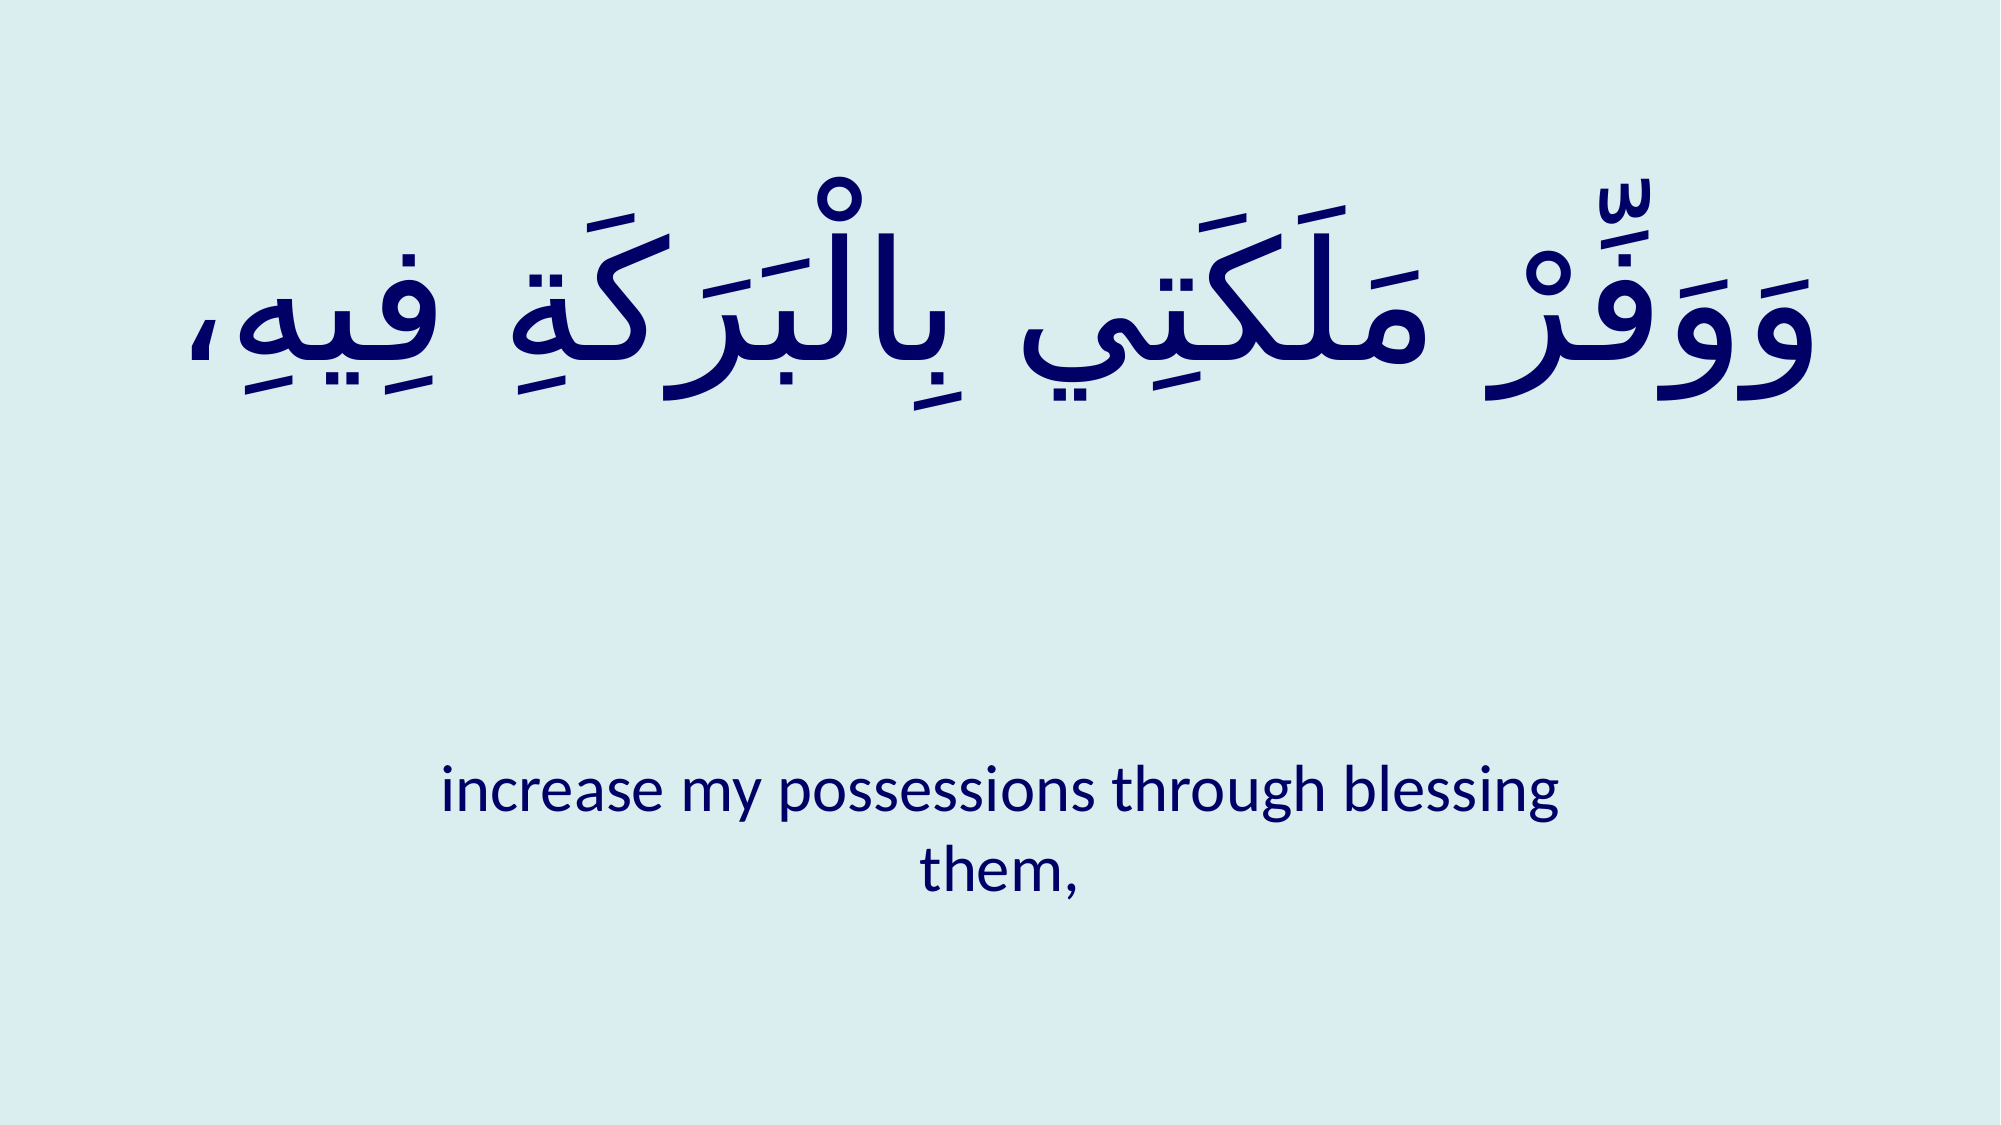

# وَوَفِّرْ مَلَكَتِي بِالْبَرَكَةِ فِيهِ،
increase my possessions through blessing them,